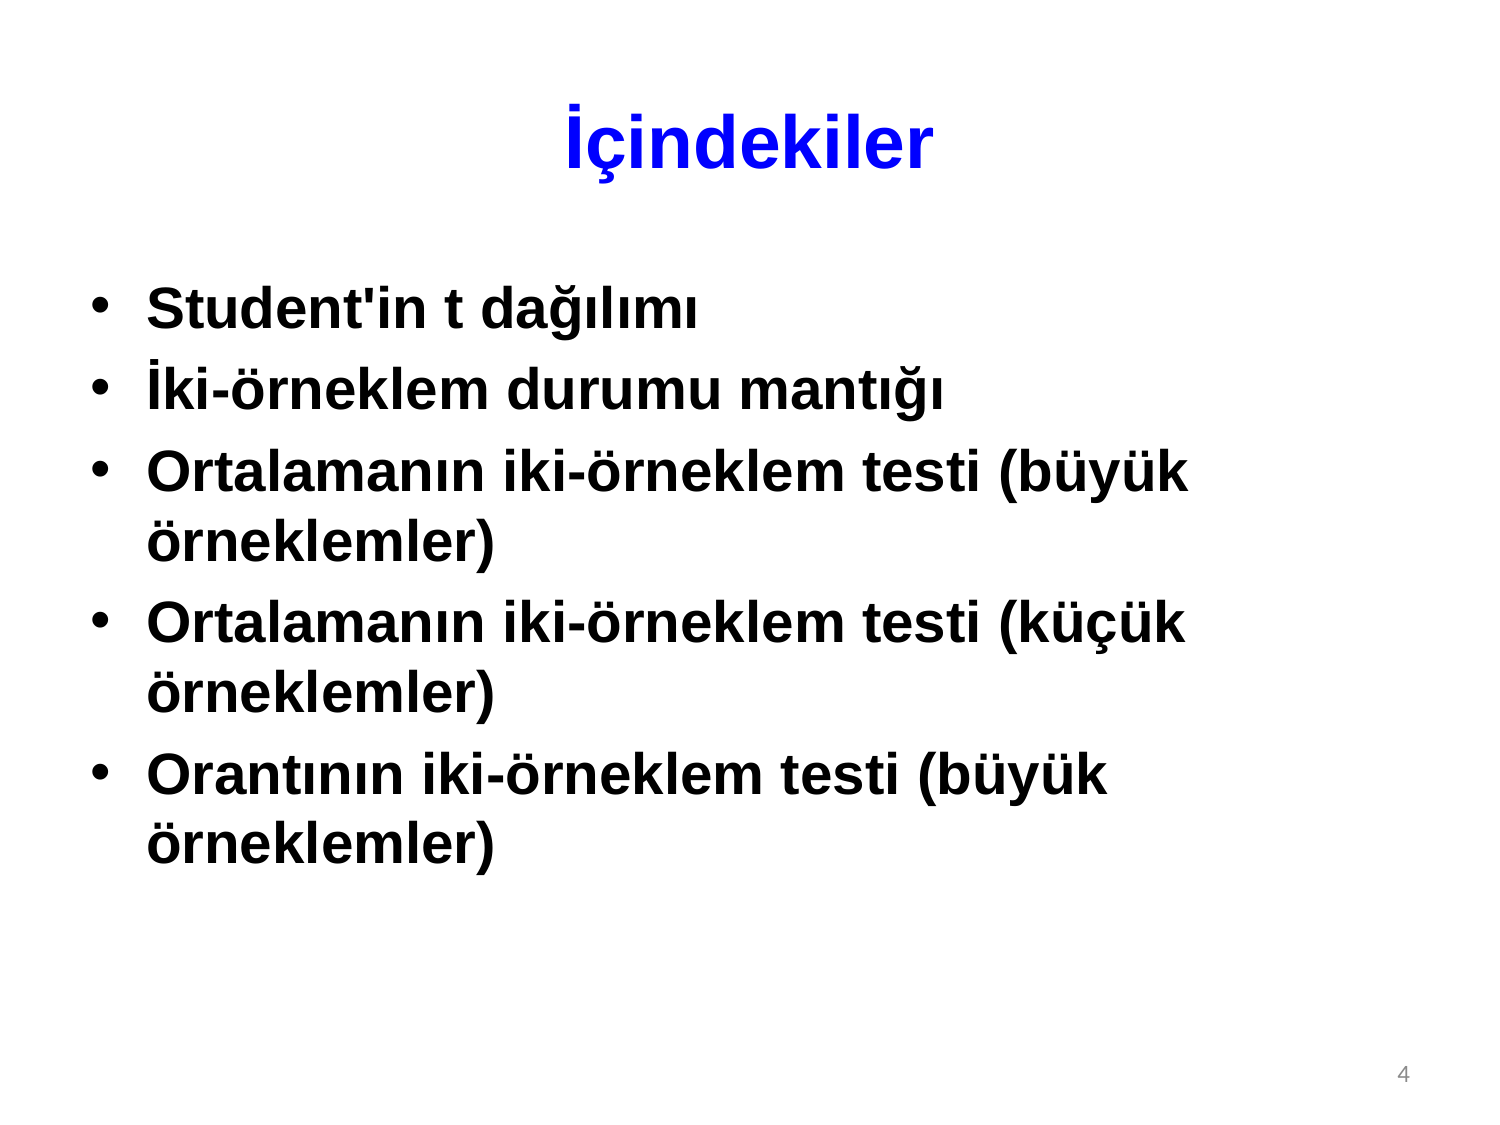

# İçindekiler
Student'in t dağılımı
İki-örneklem durumu mantığı
Ortalamanın iki-örneklem testi (büyük örneklemler)
Ortalamanın iki-örneklem testi (küçük örneklemler)
Orantının iki-örneklem testi (büyük örneklemler)
4